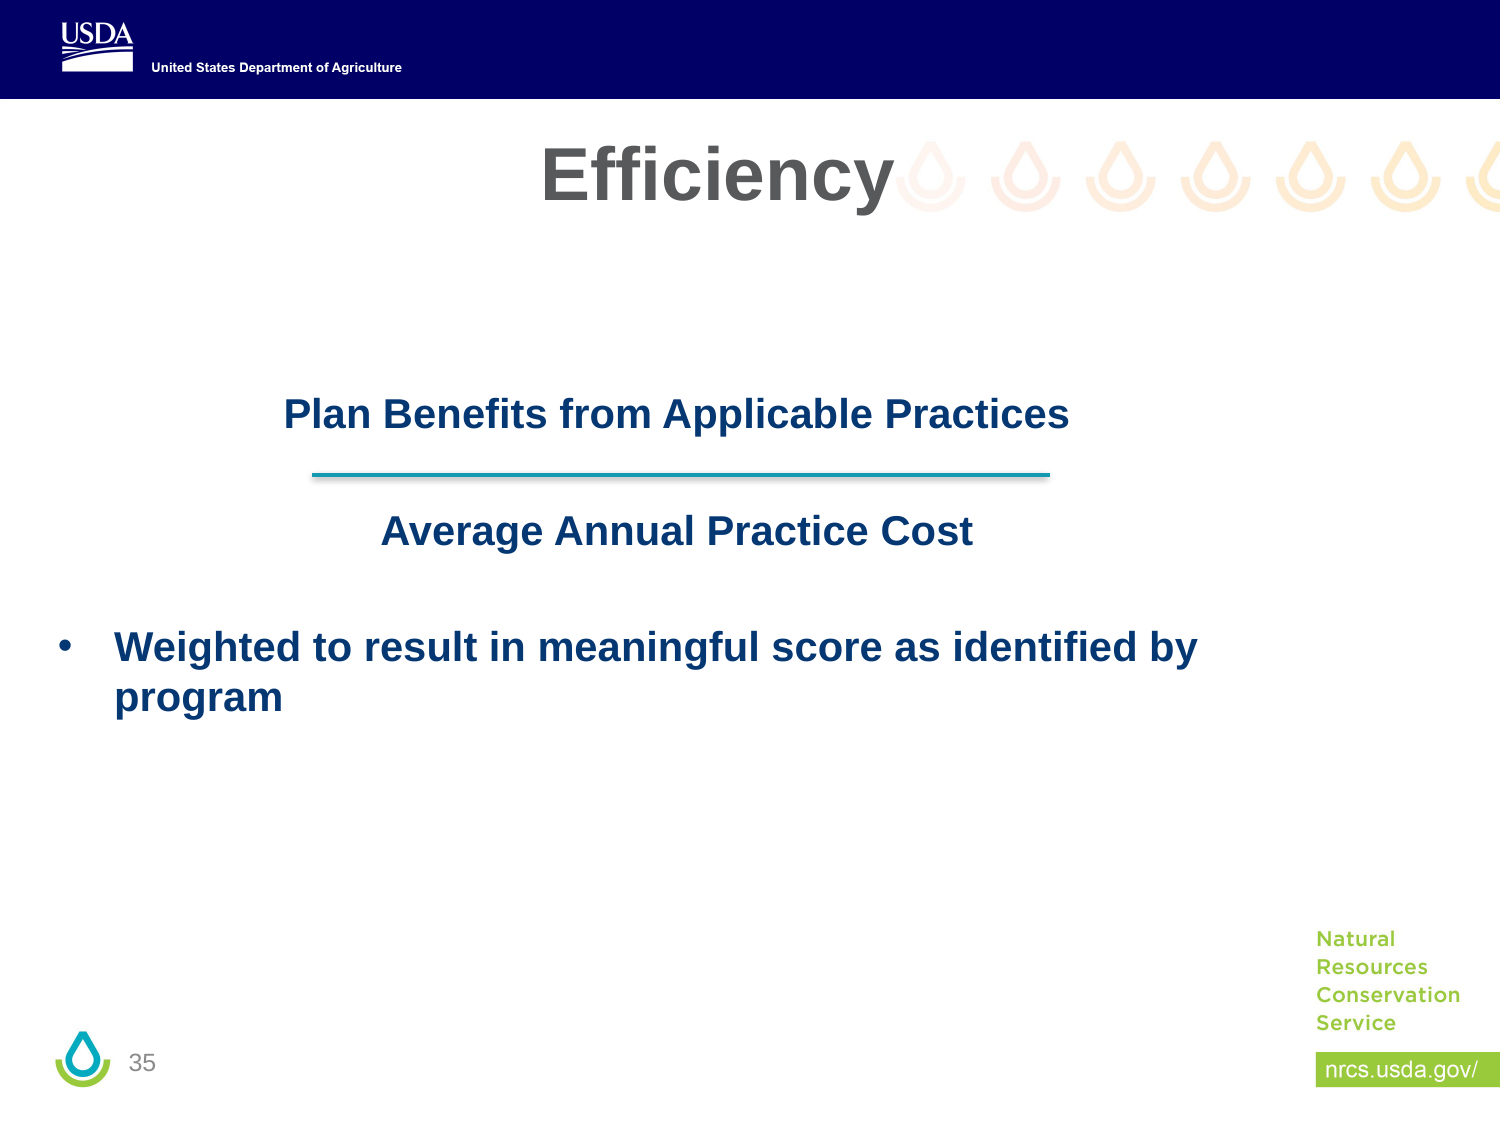

# Efficiency

Plan Benefits from Applicable Practices

Average Annual Practice Cost

Weighted to result in meaningful score as identified by program
35